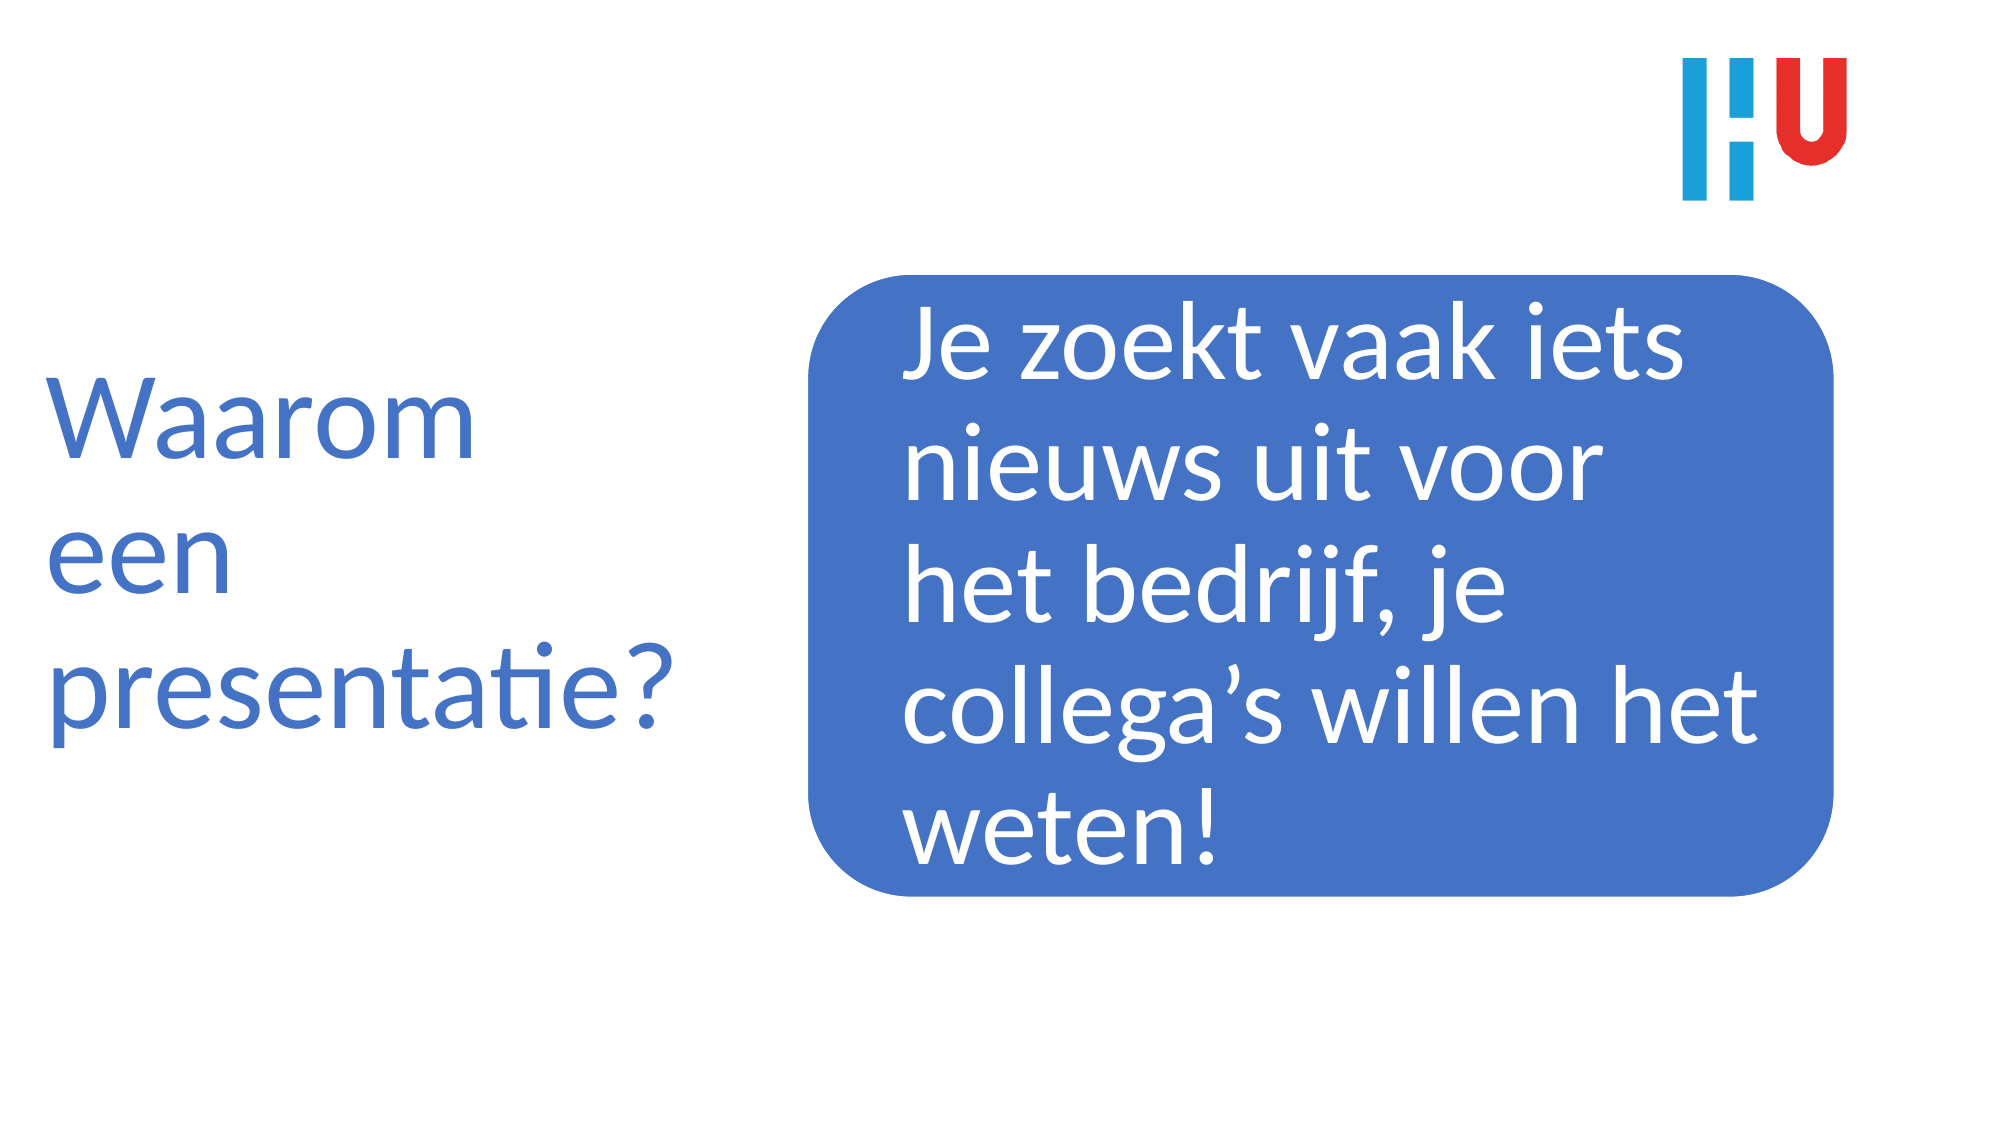

# Waarom een presentatie?
Je zoekt vaak iets nieuws uit voor het bedrijf, je collega’s willen het weten!